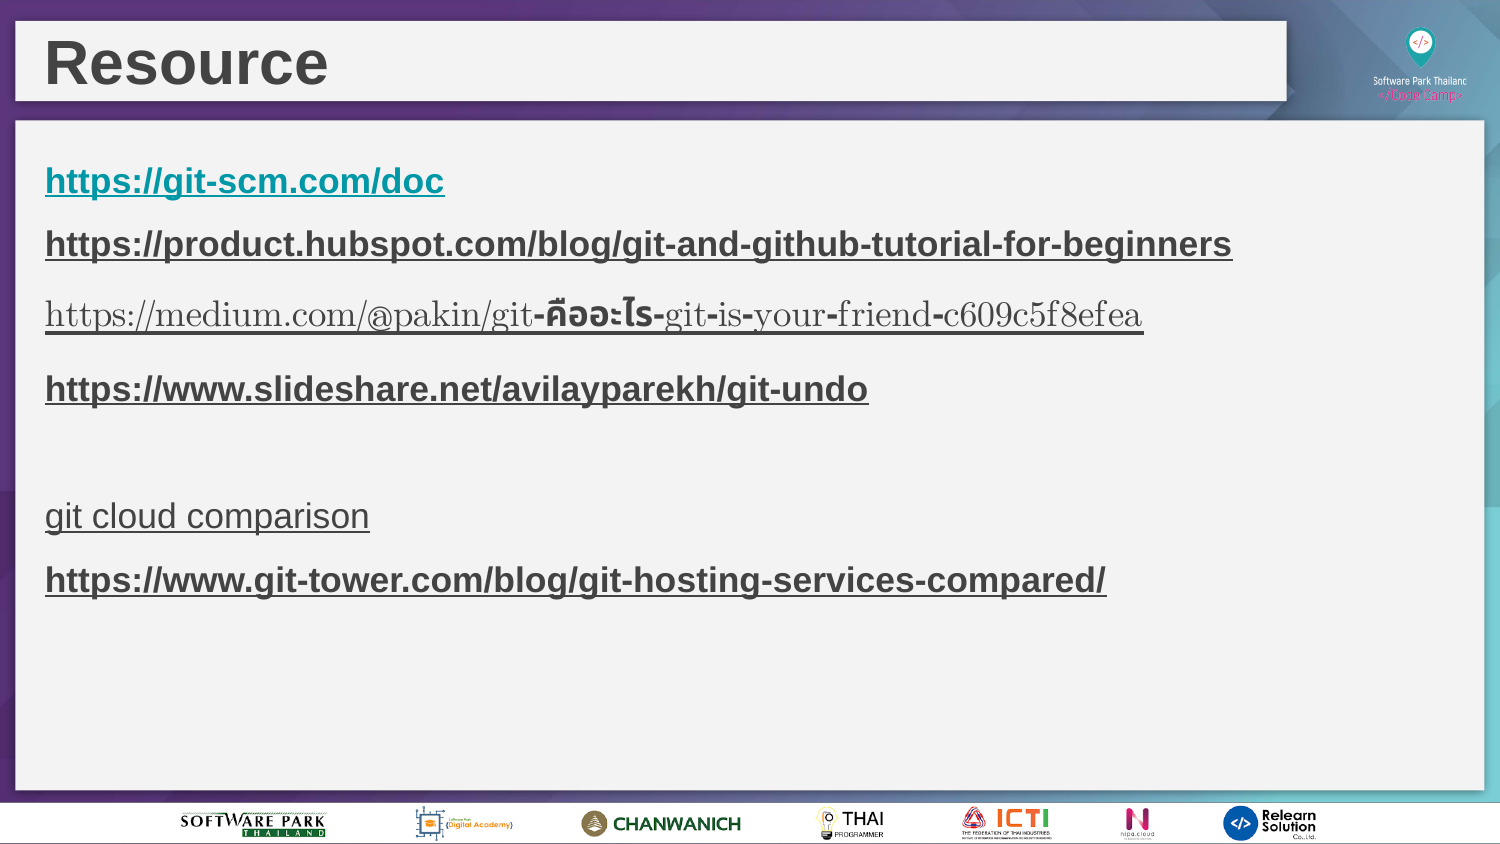

Resource
https://git-scm.com/doc
https://product.hubspot.com/blog/git-and-github-tutorial-for-beginners
https://medium.com/@pakin/git-คืออะไร-git-is-your-friend-c609c5f8efea
https://www.slideshare.net/avilayparekh/git-undo

git cloud comparison
https://www.git-tower.com/blog/git-hosting-services-compared/